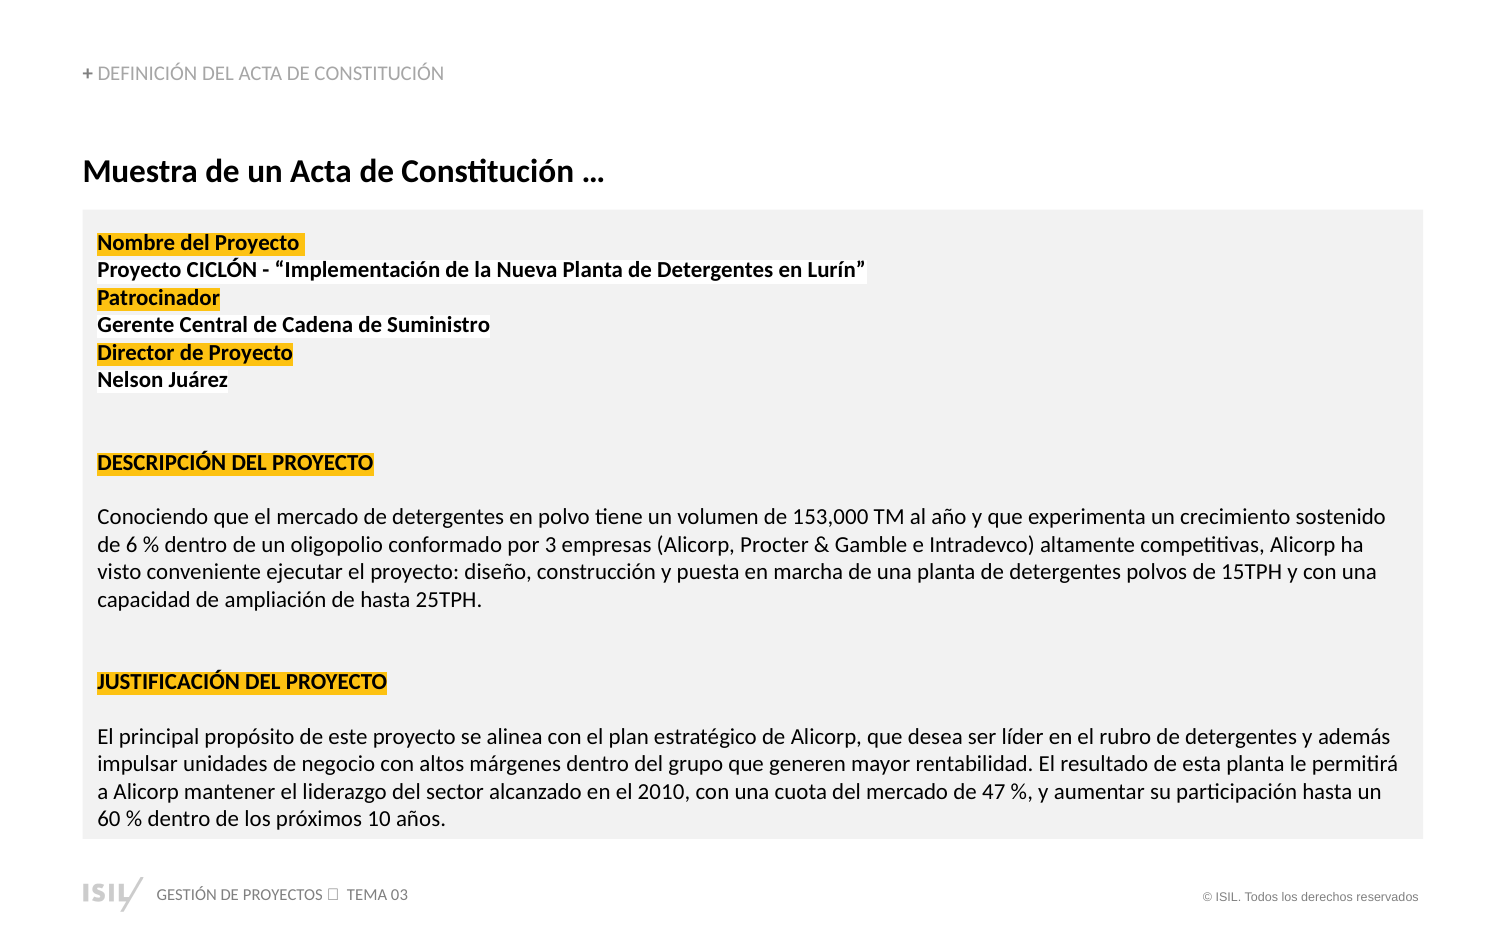

+ DEFINICIÓN DEL ACTA DE CONSTITUCIÓN
Muestra de un Acta de Constitución …
Nombre del Proyecto
Proyecto CICLÓN - “Implementación de la Nueva Planta de Detergentes en Lurín”
Patrocinador
Gerente Central de Cadena de Suministro
Director de Proyecto
Nelson Juárez

DESCRIPCIÓN DEL PROYECTO

Conociendo que el mercado de detergentes en polvo tiene un volumen de 153,000 TM al año y que experimenta un crecimiento sostenido de 6 % dentro de un oligopolio conformado por 3 empresas (Alicorp, Procter & Gamble e Intradevco) altamente competitivas, Alicorp ha visto conveniente ejecutar el proyecto: diseño, construcción y puesta en marcha de una planta de detergentes polvos de 15TPH y con una capacidad de ampliación de hasta 25TPH.

justificaciÓn DEL PROYECTO

El principal propósito de este proyecto se alinea con el plan estratégico de Alicorp, que desea ser líder en el rubro de detergentes y además impulsar unidades de negocio con altos márgenes dentro del grupo que generen mayor rentabilidad. El resultado de esta planta le permitirá a Alicorp mantener el liderazgo del sector alcanzado en el 2010, con una cuota del mercado de 47 %, y aumentar su participación hasta un 60 % dentro de los próximos 10 años.